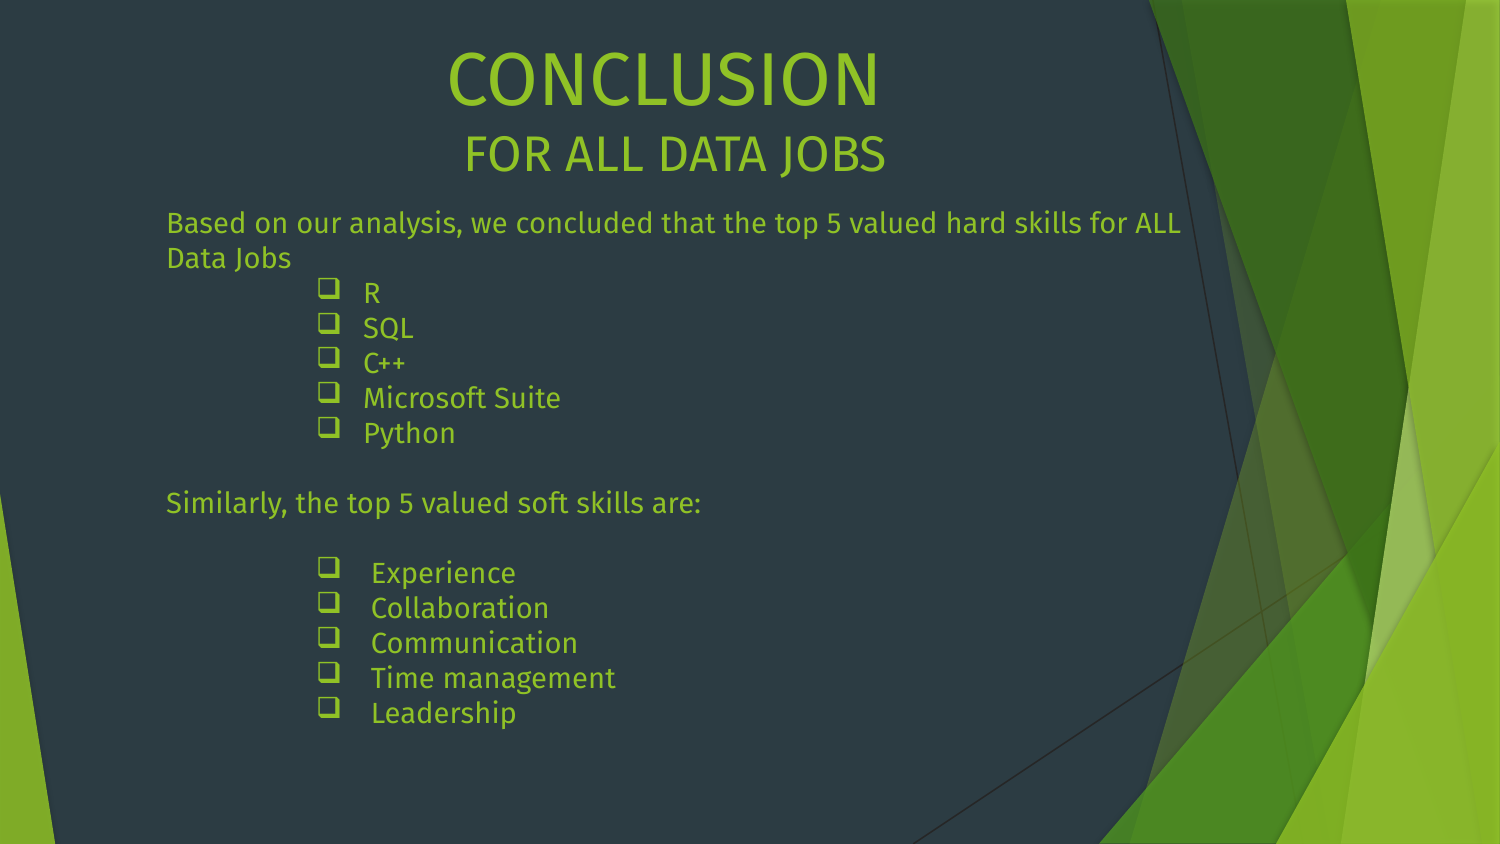

# CONCLUSION FOR ALL DATA JOBS
Based on our analysis, we concluded that the top 5 valued hard skills for ALL Data Jobs
R
SQL
C++
Microsoft Suite
Python

Similarly, the top 5 valued soft skills are:

 Experience
 Collaboration
 Communication
 Time management
 Leadership